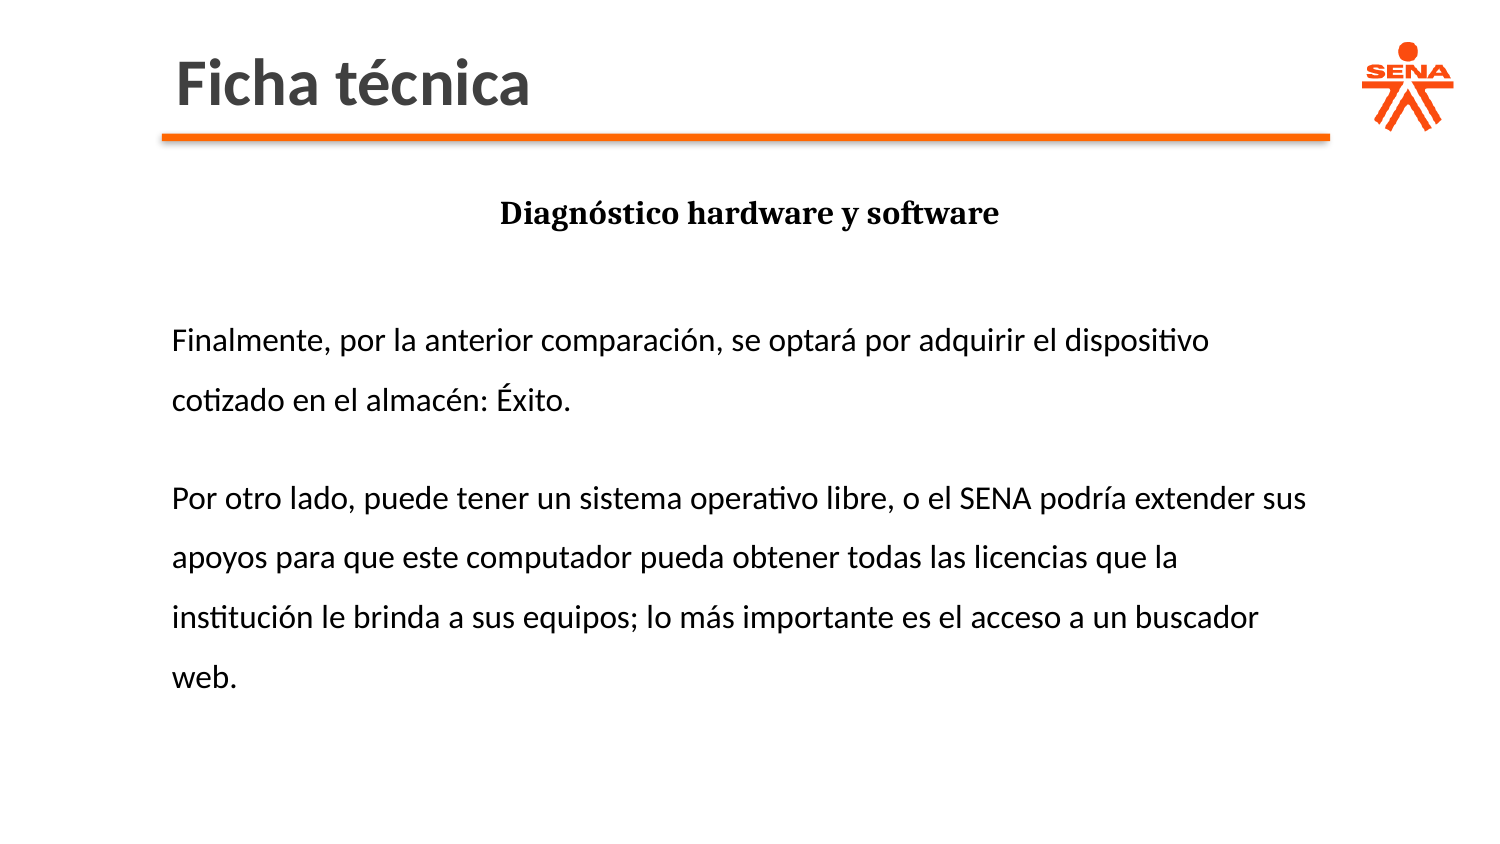

Ficha técnica

Diagnóstico hardware y software
Finalmente, por la anterior comparación, se optará por adquirir el dispositivo cotizado en el almacén: Éxito.
Por otro lado, puede tener un sistema operativo libre, o el SENA podría extender sus apoyos para que este computador pueda obtener todas las licencias que la institución le brinda a sus equipos; lo más importante es el acceso a un buscador web.